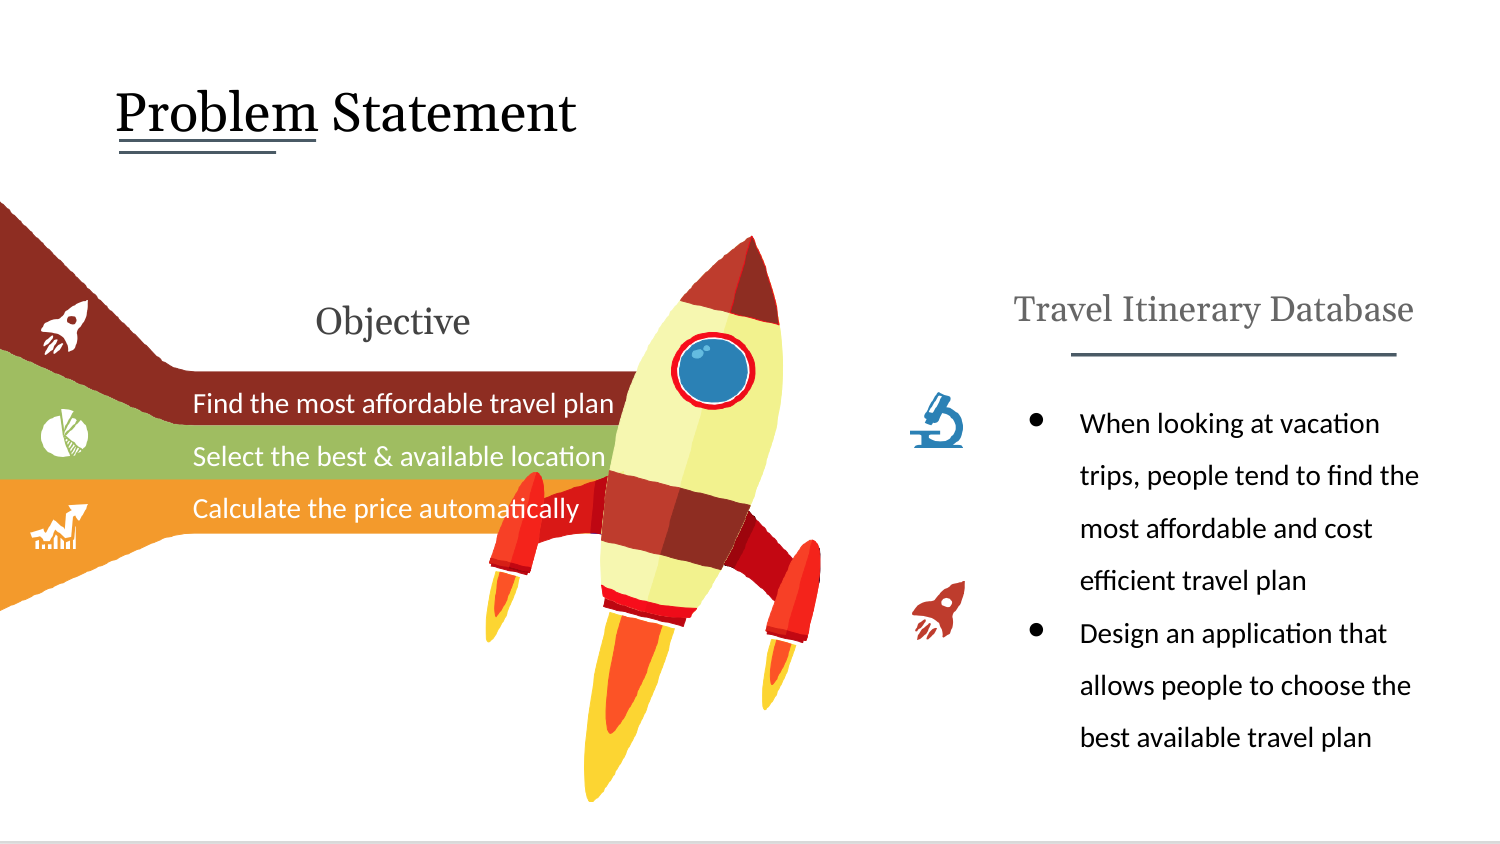

Problem Statement
Travel Itinerary Database
Objective
Find the most affordable travel plan
When looking at vacation trips, people tend to find the most affordable and cost efficient travel plan
Design an application that allows people to choose the best available travel plan
Select the best & available location
Calculate the price automatically